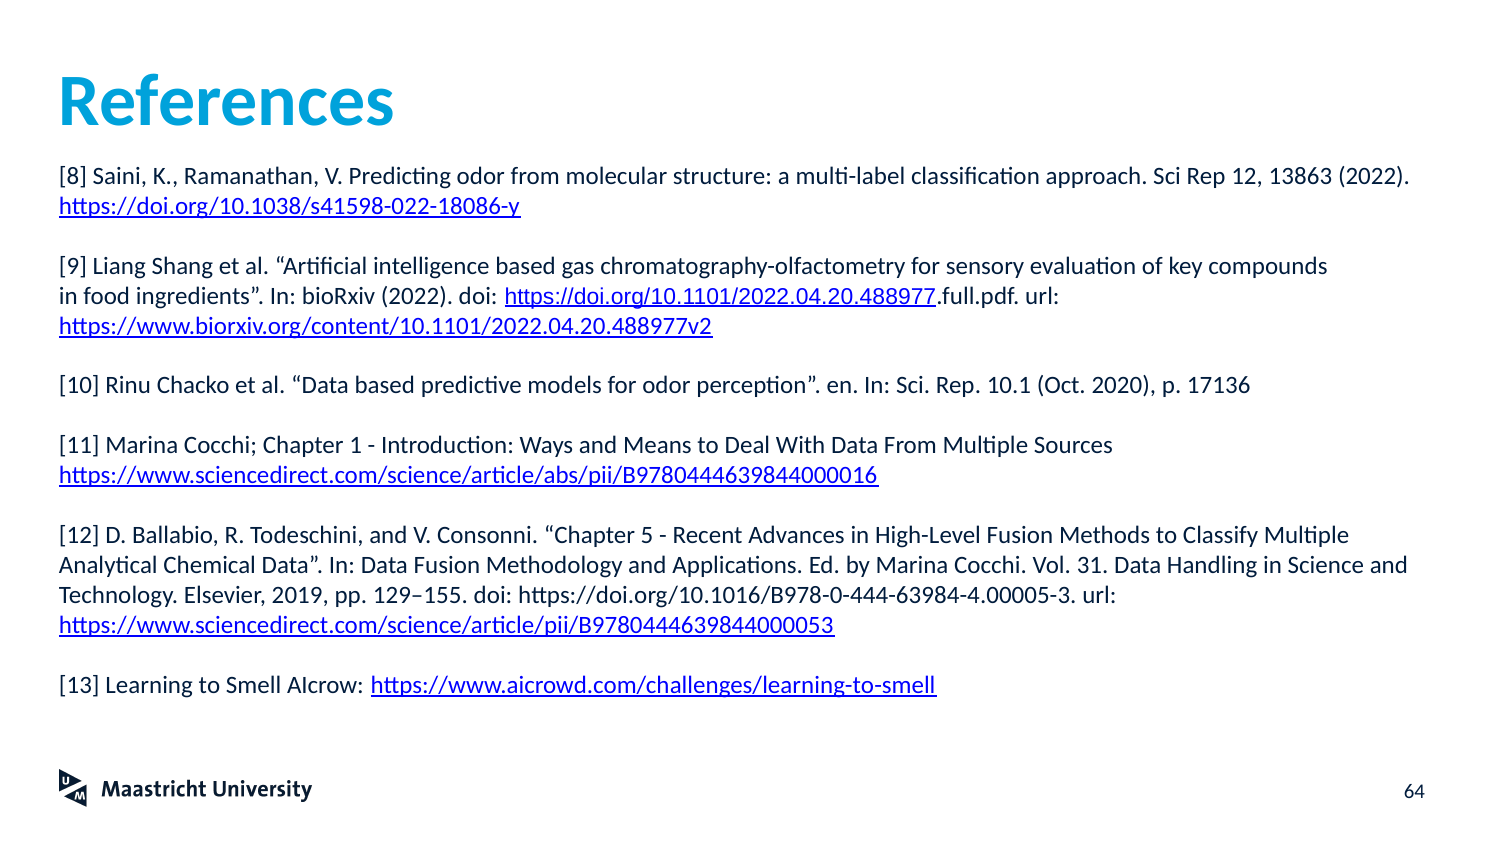

# References

[8] Saini, K., Ramanathan, V. Predicting odor from molecular structure: a multi-label classification approach. Sci Rep 12, 13863 (2022). https://doi.org/10.1038/s41598-022-18086-y

[9] Liang Shang et al. “Artificial intelligence based gas chromatography-olfactometry for sensory evaluation of key compounds
in food ingredients”. In: bioRxiv (2022). doi: https://doi.org/10.1101/2022.04.20.488977.full.pdf. url: https://www.biorxiv.org/content/10.1101/2022.04.20.488977v2

[10] Rinu Chacko et al. “Data based predictive models for odor perception”. en. In: Sci. Rep. 10.1 (Oct. 2020), p. 17136

[11] Marina Cocchi; Chapter 1 - Introduction: Ways and Means to Deal With Data From Multiple Sources https://www.sciencedirect.com/science/article/abs/pii/B9780444639844000016

[12] D. Ballabio, R. Todeschini, and V. Consonni. “Chapter 5 - Recent Advances in High-Level Fusion Methods to Classify Multiple Analytical Chemical Data”. In: Data Fusion Methodology and Applications. Ed. by Marina Cocchi. Vol. 31. Data Handling in Science and Technology. Elsevier, 2019, pp. 129–155. doi: https://doi.org/10.1016/B978-0-444-63984-4.00005-3. url: https://www.sciencedirect.com/science/article/pii/B9780444639844000053

[13] Learning to Smell AIcrow: https://www.aicrowd.com/challenges/learning-to-smell
64